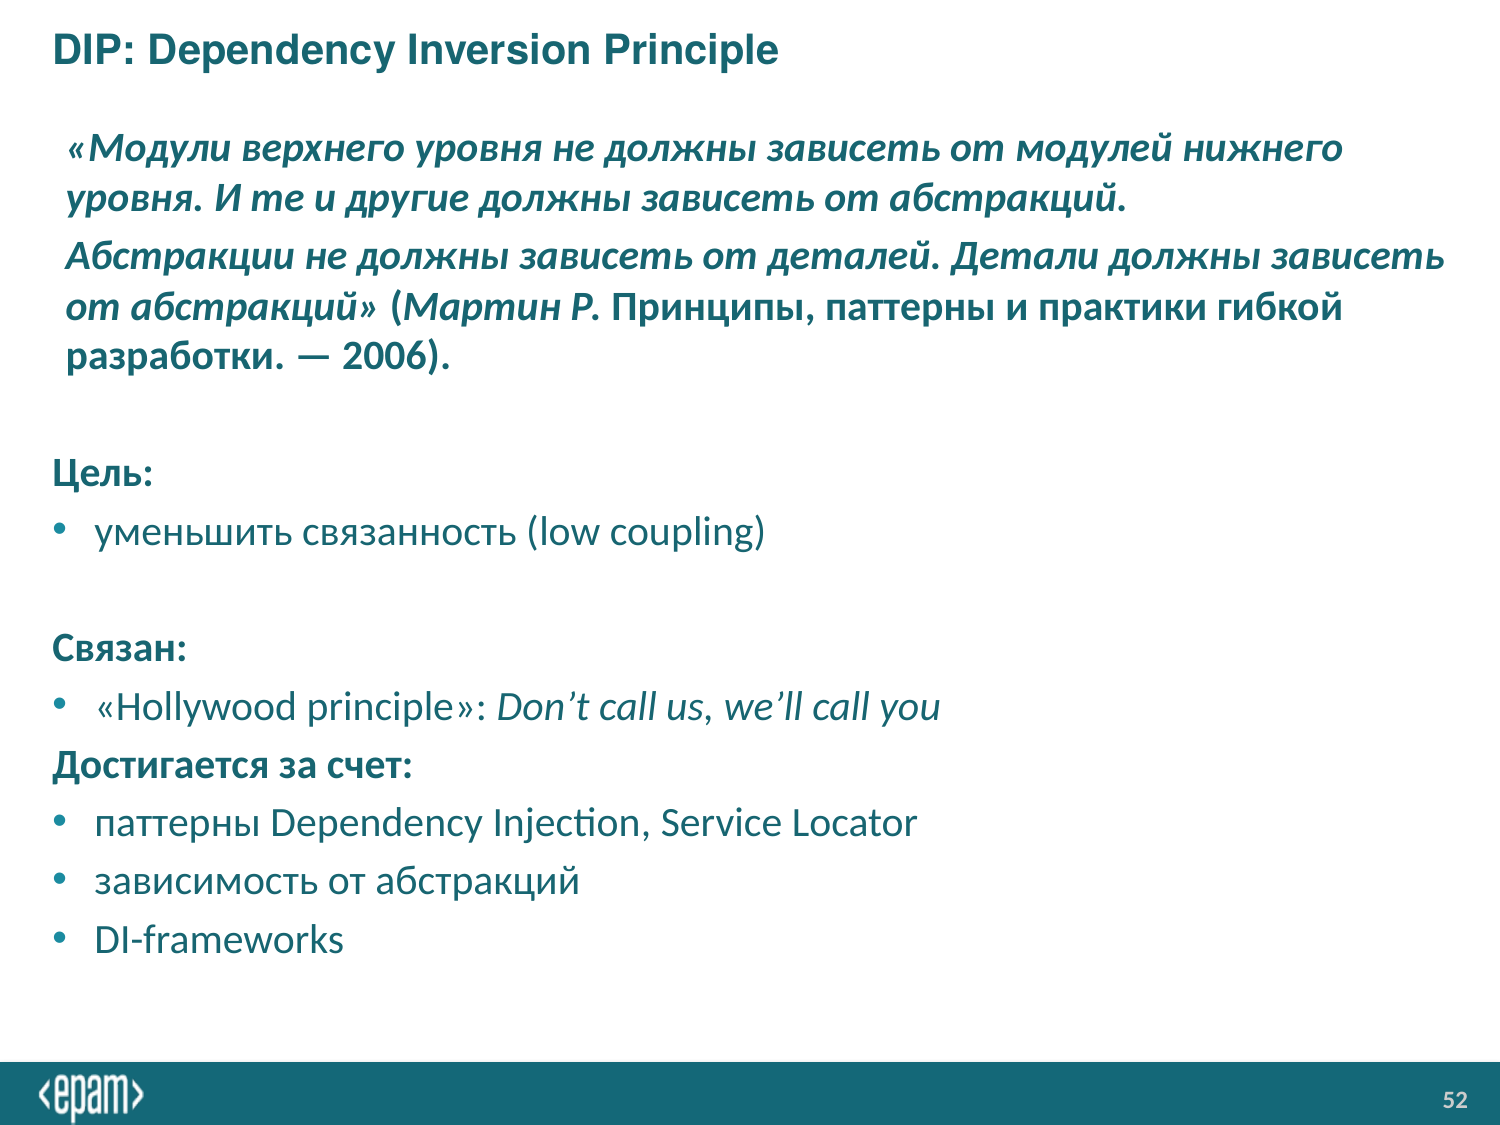

# DIP: Dependency Inversion Principle
«Модули верхнего уровня не должны зависеть от модулей нижнего уровня. И те и другие должны зависеть от абстракций.
Абстракции не должны зависеть от деталей. Детали должны зависеть от абстракций» (Мартин Р. Принципы, паттерны и практики гибкой разработки. — 2006).

Цель:
уменьшить связанность (low coupling)

Связан:
«Hollywood principle»: Don’t call us, we’ll call you
Достигается за счет:
паттерны Dependency Injection, Service Locator
зависимость от абстракций
DI-frameworks